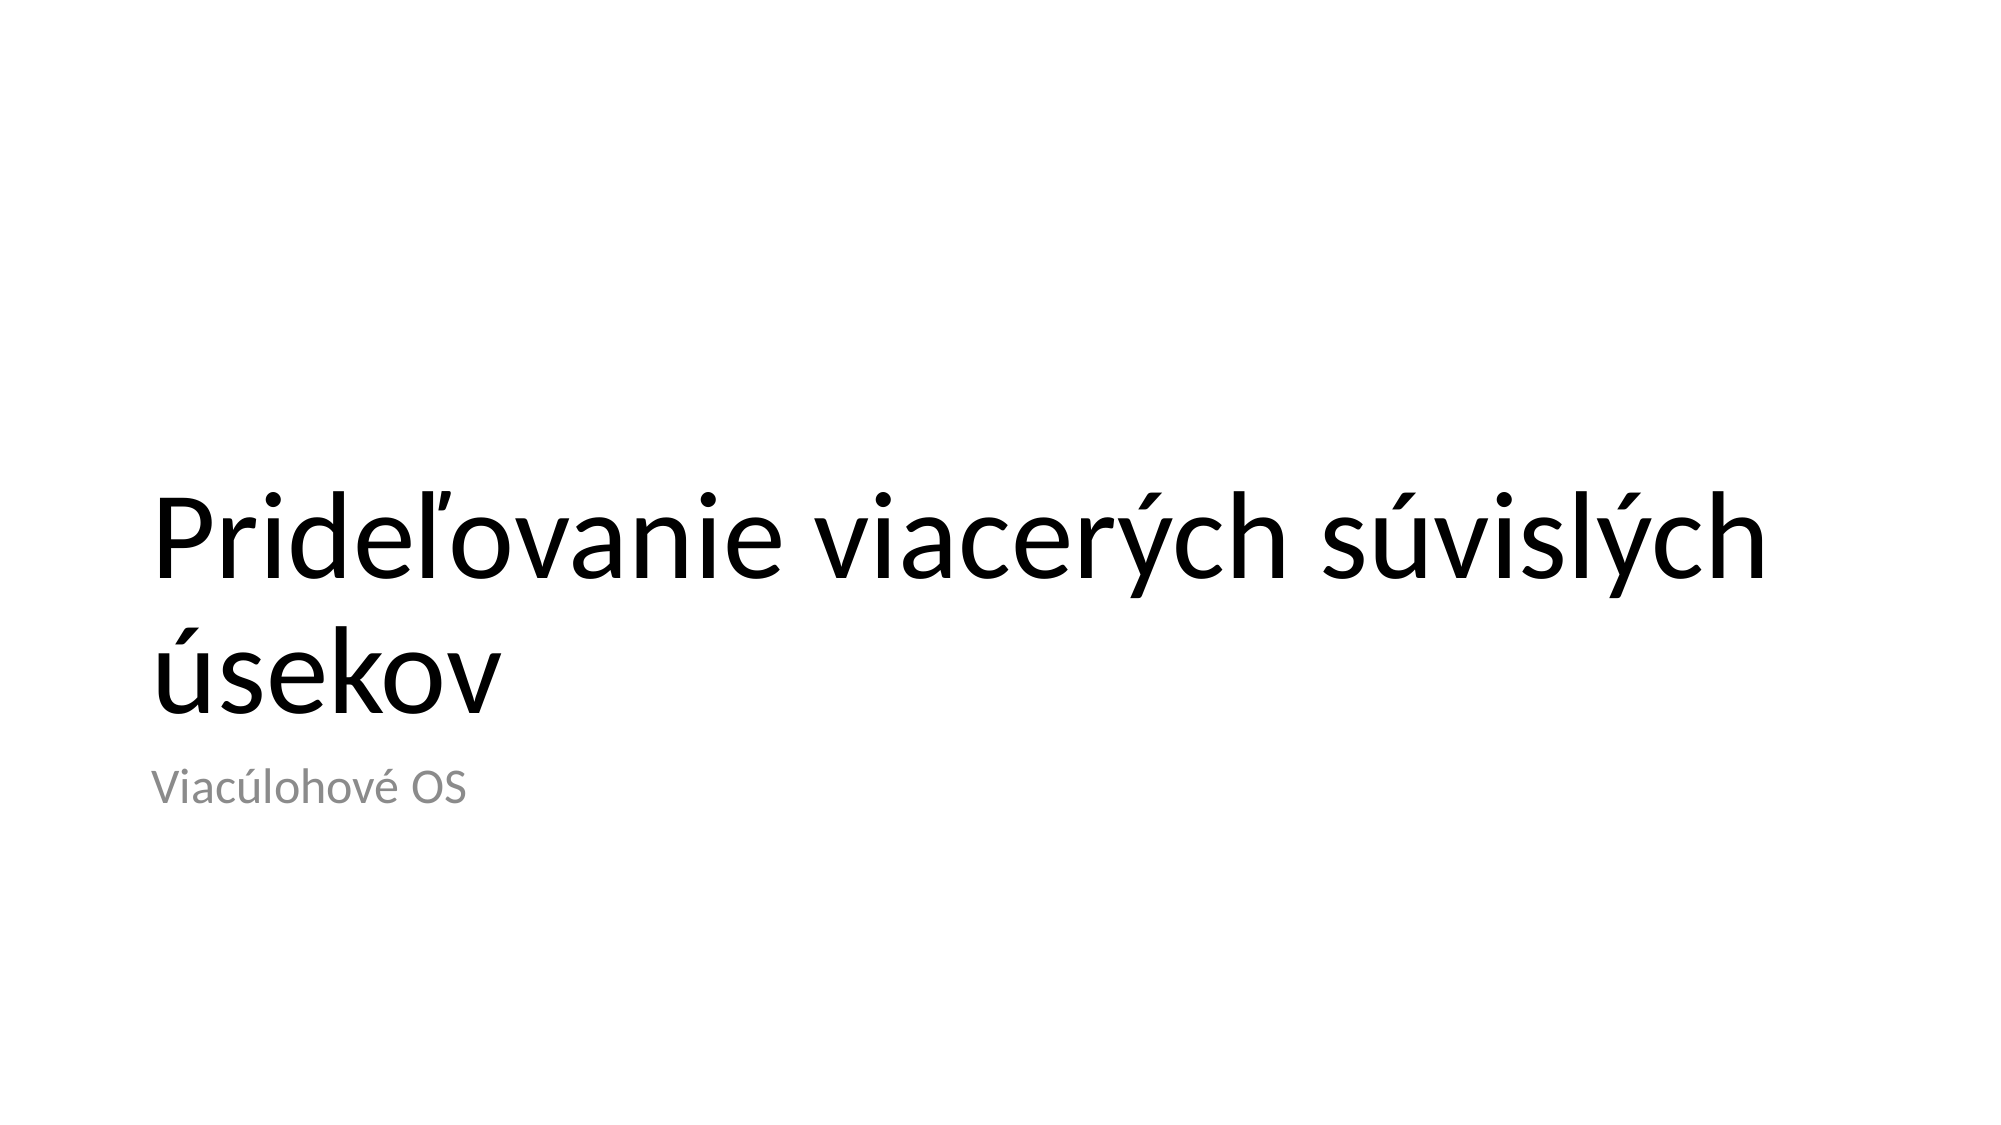

# Prideľovanie viacerých súvislých úsekov
Viacúlohové OS